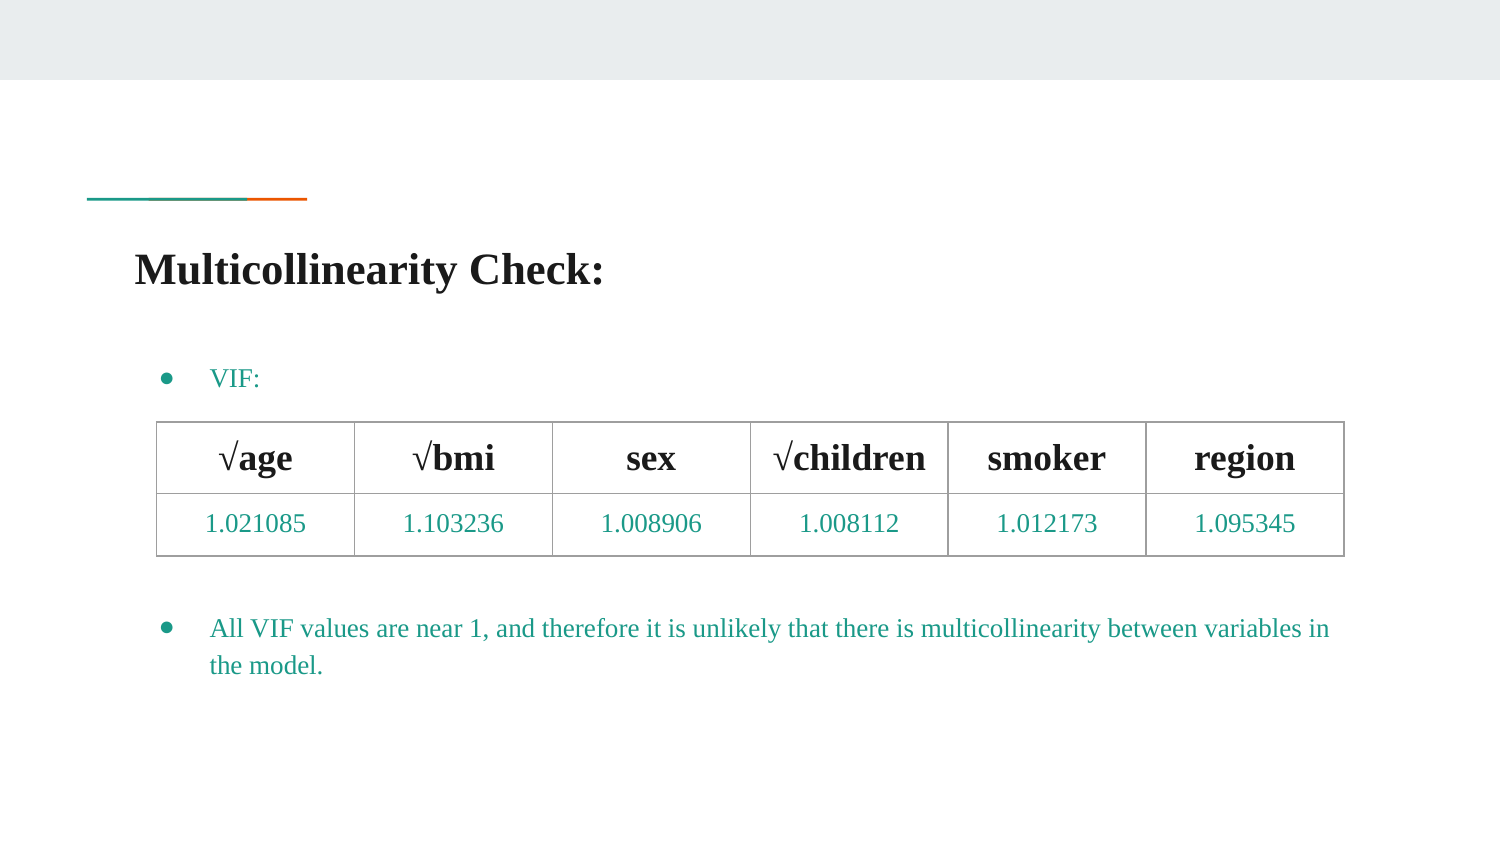

# Multicollinearity Check:

VIF:

All VIF values are near 1, and therefore it is unlikely that there is multicollinearity between variables in the model.

| √age | √bmi | sex | √children | smoker | region |
| --- | --- | --- | --- | --- | --- |
| 1.021085 | 1.103236 | 1.008906 | 1.008112 | 1.012173 | 1.095345 |